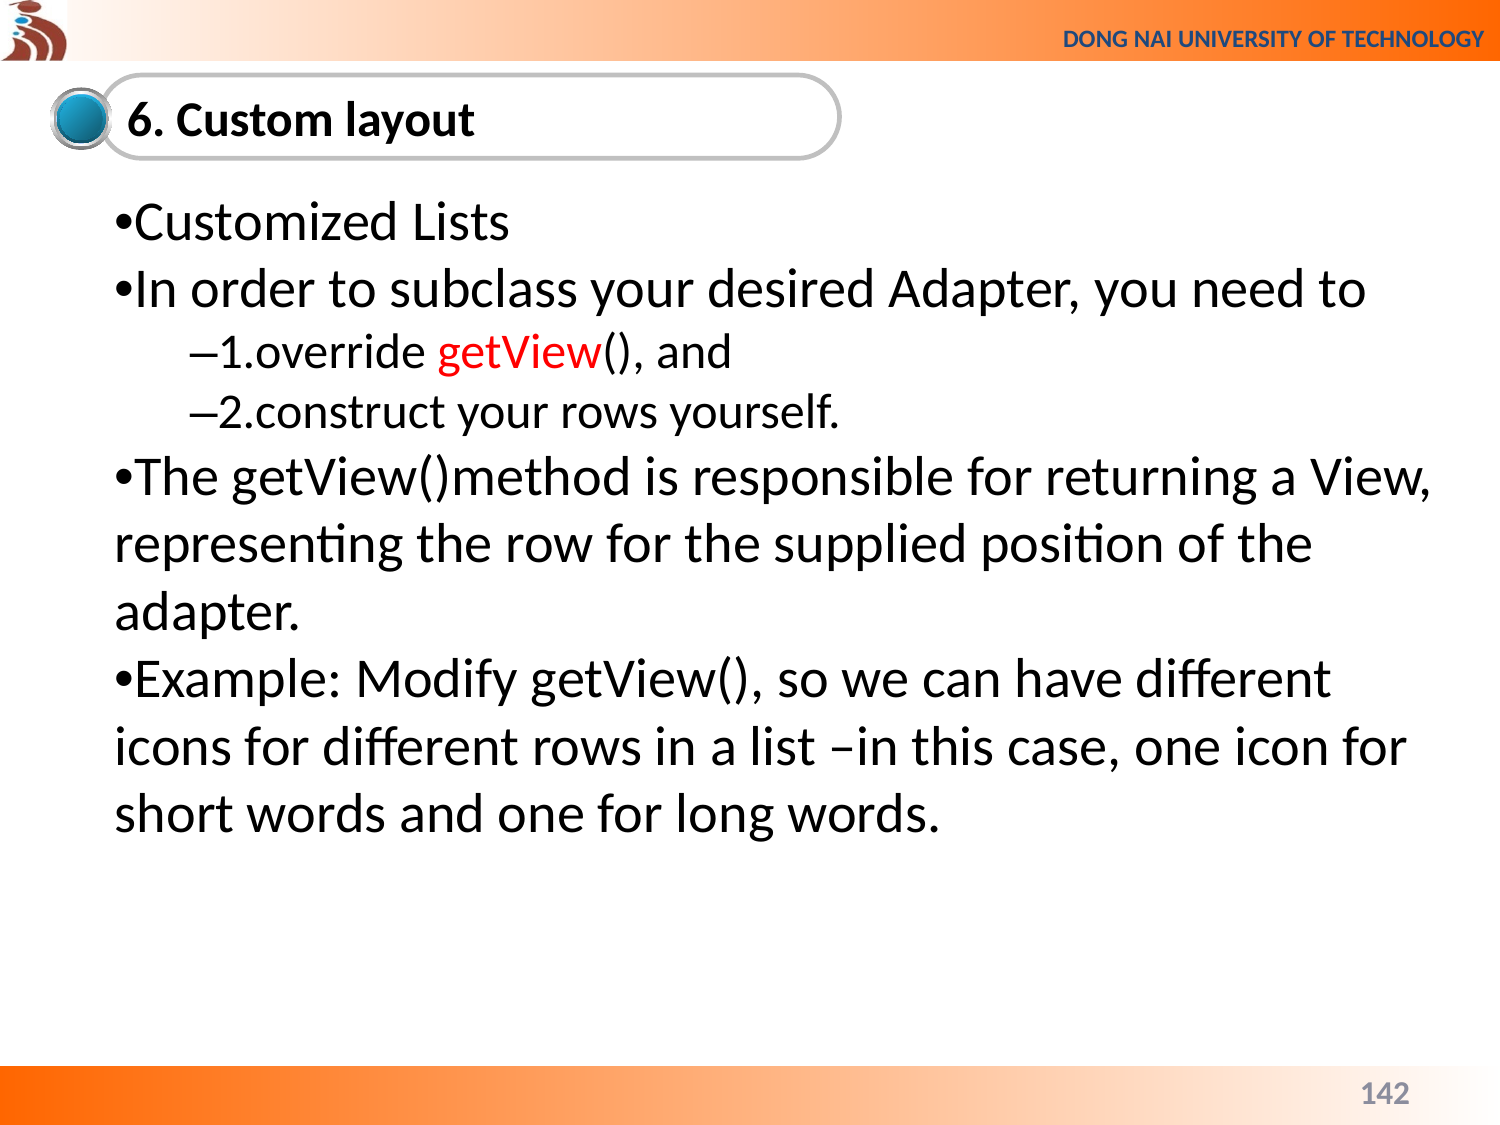

6. Custom layout

•Customized Lists
•In order to subclass your desired Adapter, you need to
–1.override getView(), and
–2.construct your rows yourself.
•The getView()method is responsible for returning a View, representing the row for the supplied position of the adapter.
•Example: Modify getView(), so we can have different icons for different rows in a list –in this case, one icon for short words and one for long words.
142